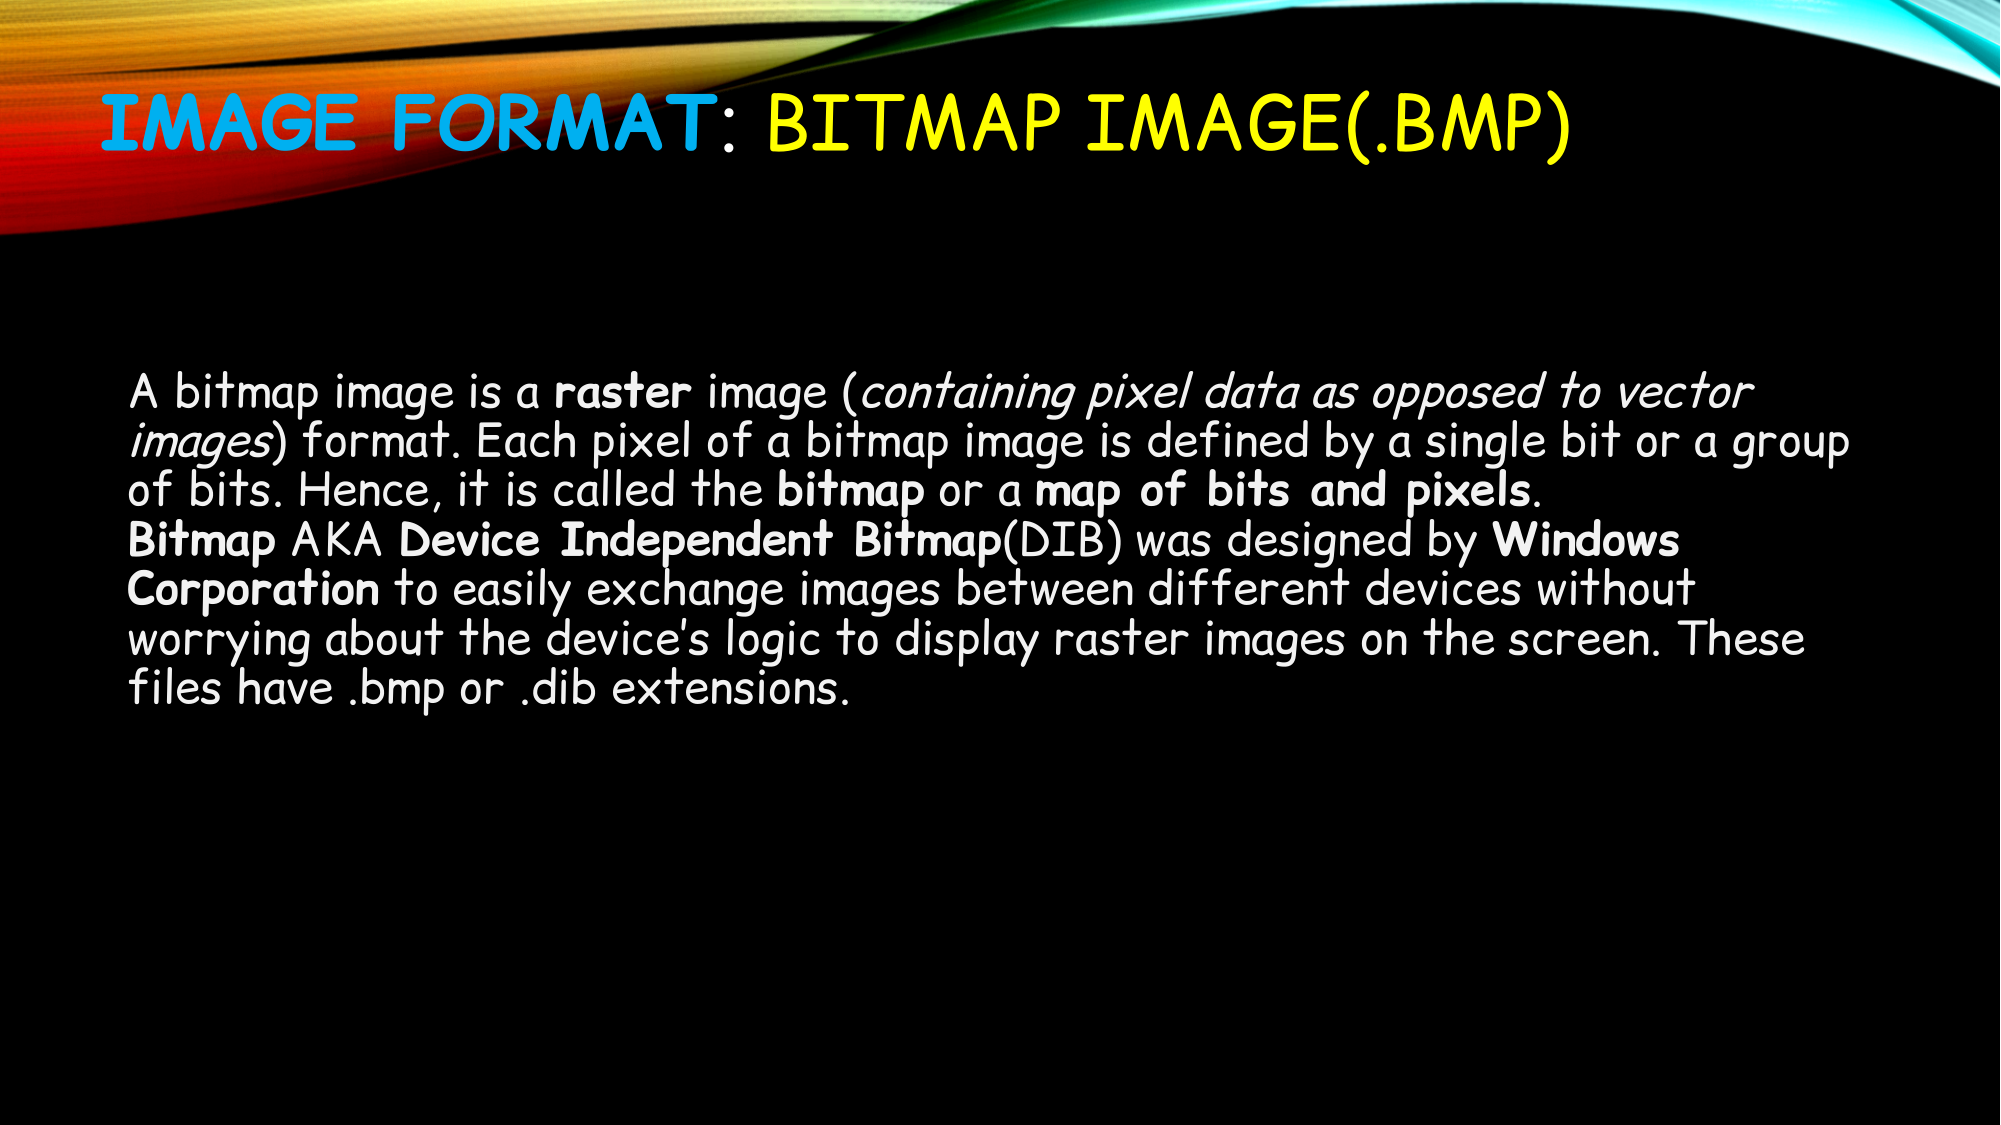

# IMAGE FORMAT: BITMAP IMAGE(.BMP)
A bitmap image is a raster image (containing pixel data as opposed to vector images) format. Each pixel of a bitmap image is defined by a single bit or a group of bits. Hence, it is called the bitmap or a map of bits and pixels.
Bitmap AKA Device Independent Bitmap(DIB) was designed by Windows Corporation to easily exchange images between different devices without worrying about the device’s logic to display raster images on the screen. These files have .bmp or .dib extensions.